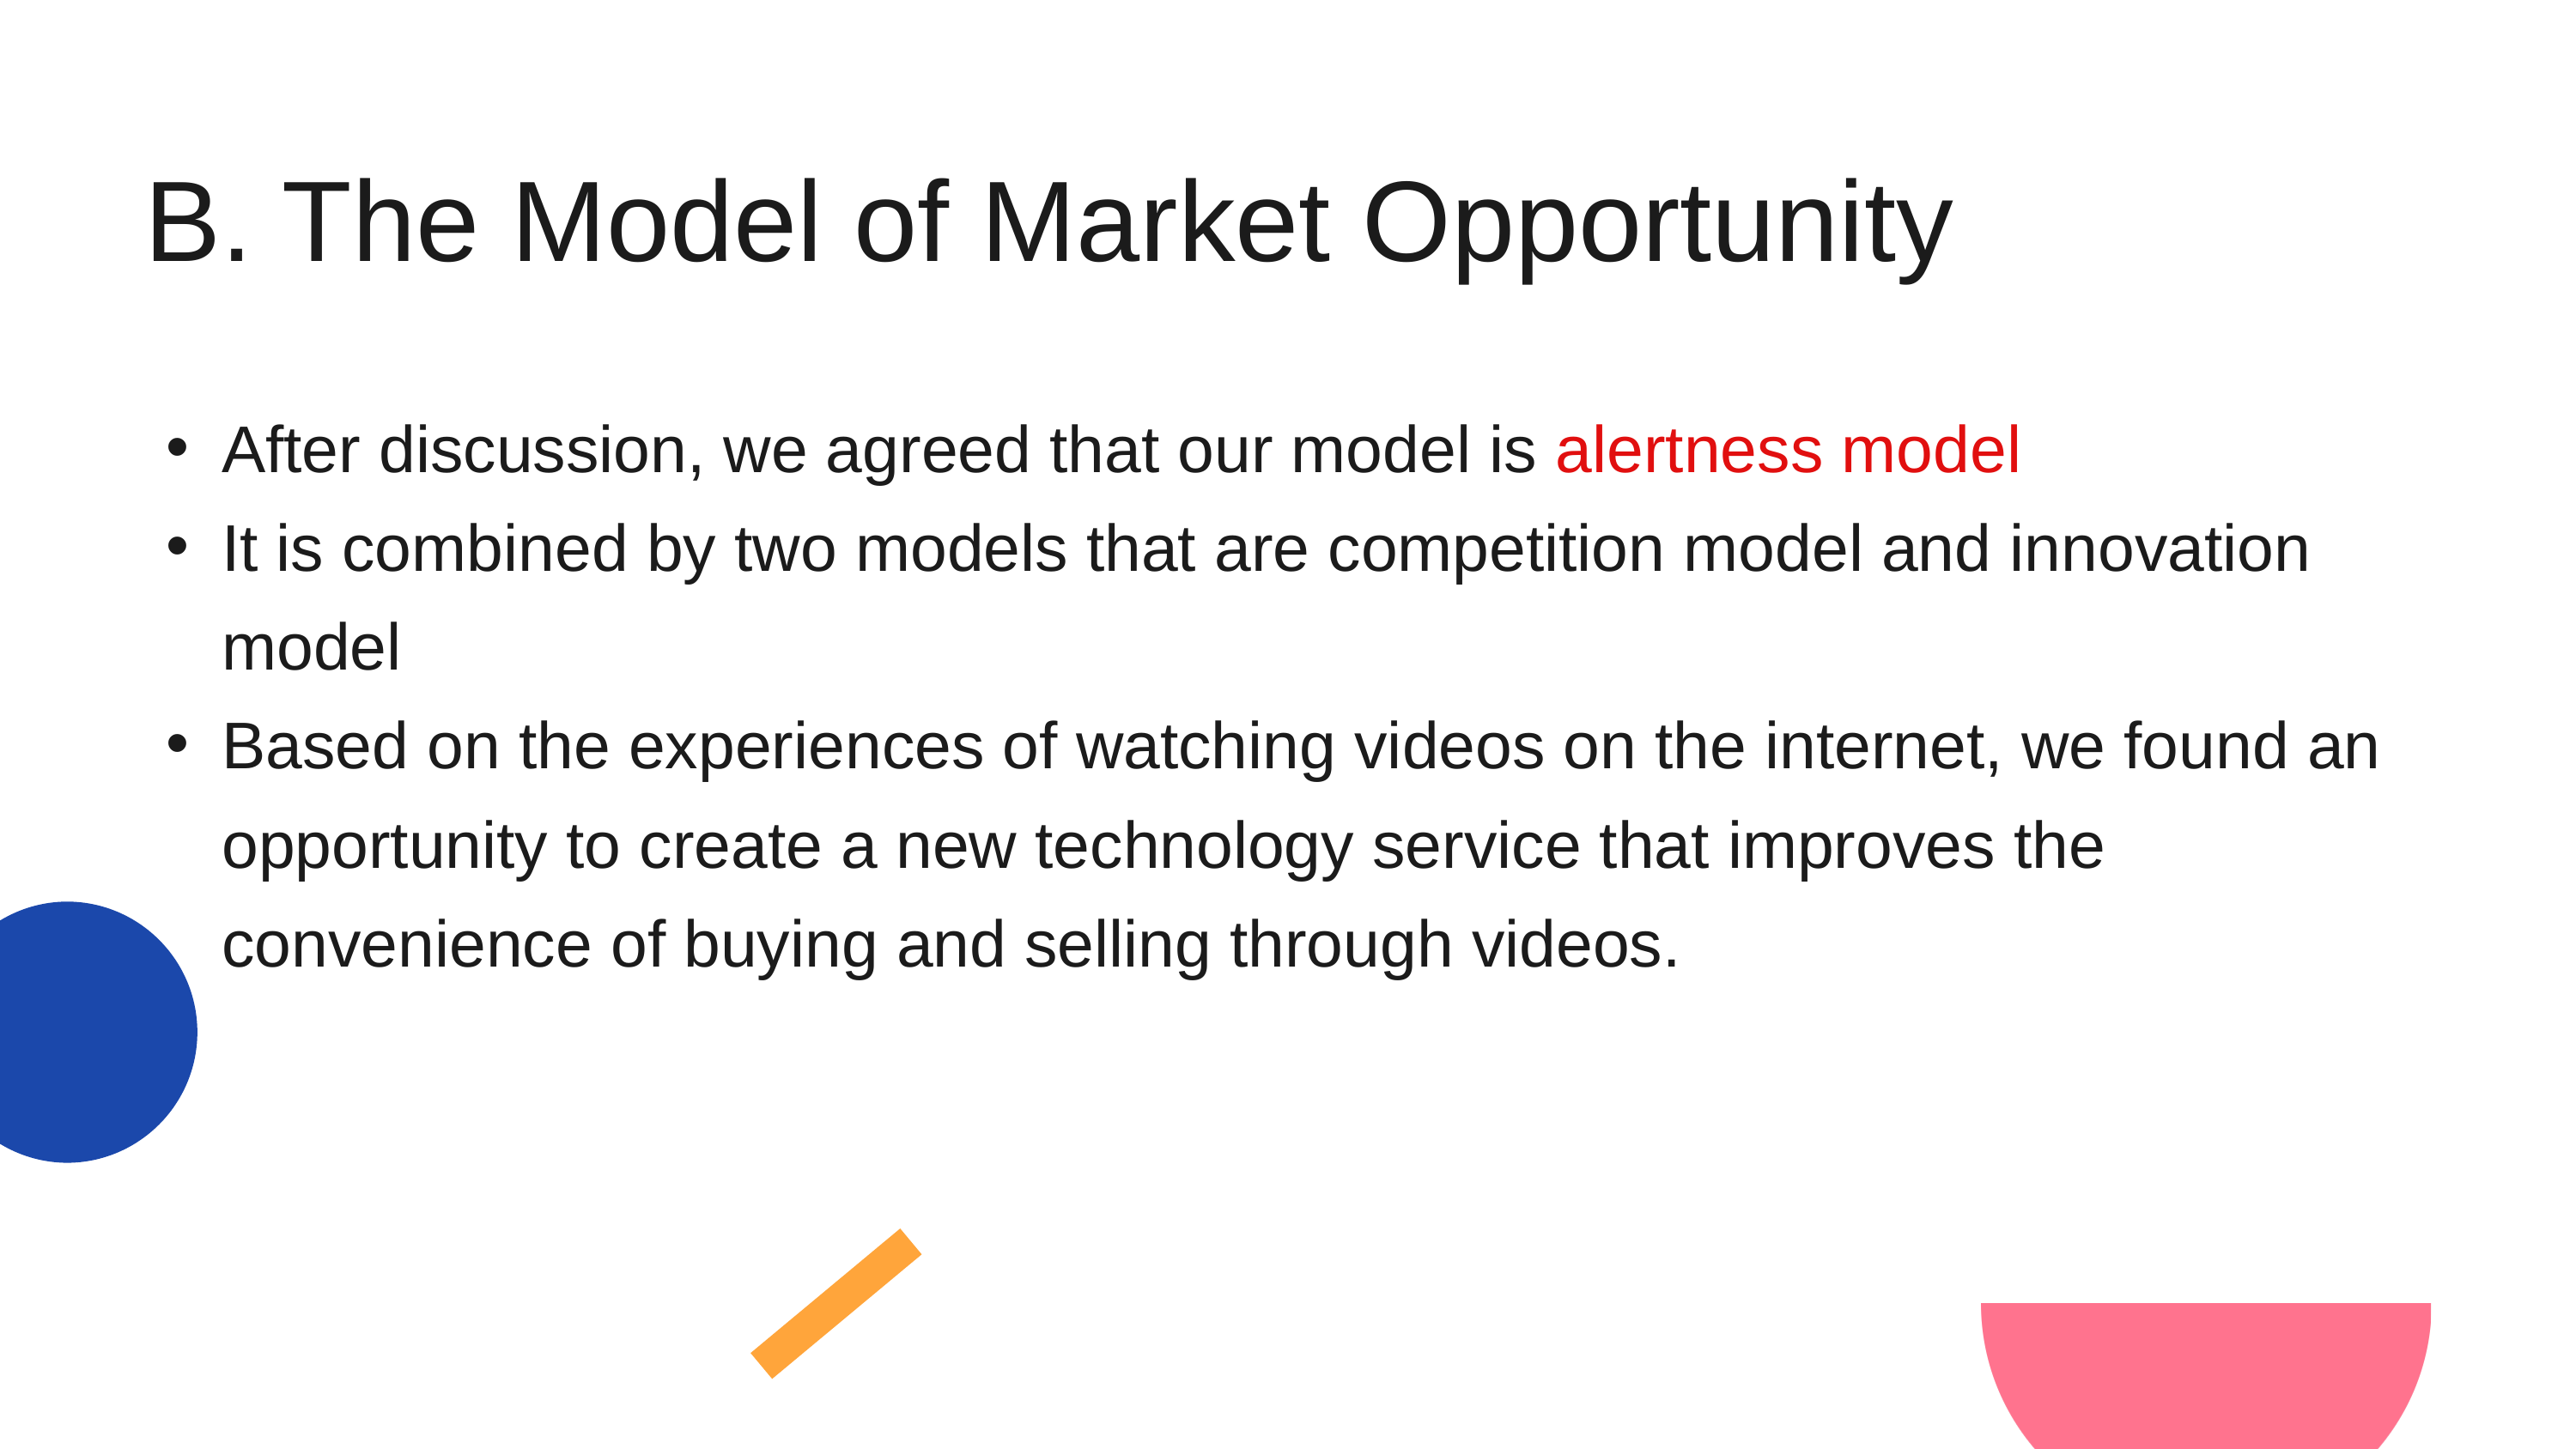

B. The Model of Market Opportunity
After discussion, we agreed that our model is alertness model
It is combined by two models that are competition model and innovation model
Based on the experiences of watching videos on the internet, we found an opportunity to create a new technology service that improves the convenience of buying and selling through videos.